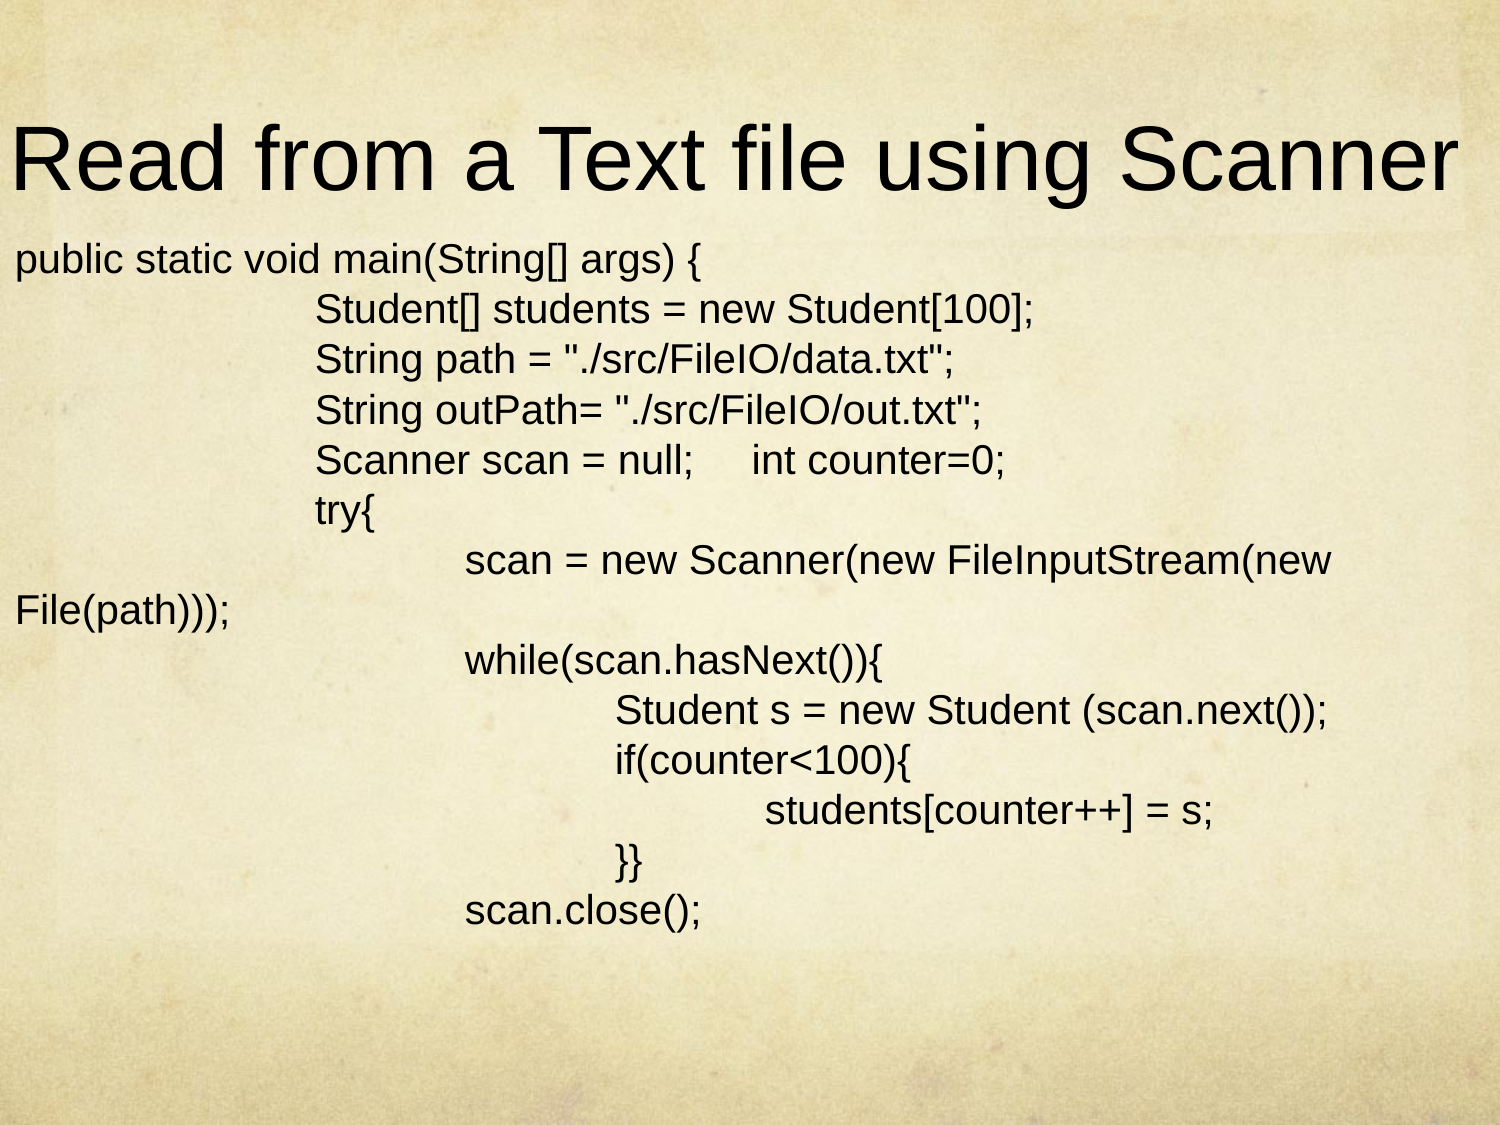

# Read from a Text file using Scanner
public static void main(String[] args) {
		Student[] students = new Student[100];
		String path = "./src/FileIO/data.txt";
		String outPath= "./src/FileIO/out.txt";
		Scanner scan = null;     int counter=0;
		try{
			scan = new Scanner(new FileInputStream(new File(path)));
			while(scan.hasNext()){
				Student s = new Student (scan.next());
				if(counter<100){
					students[counter++] = s;
				}}
			scan.close();